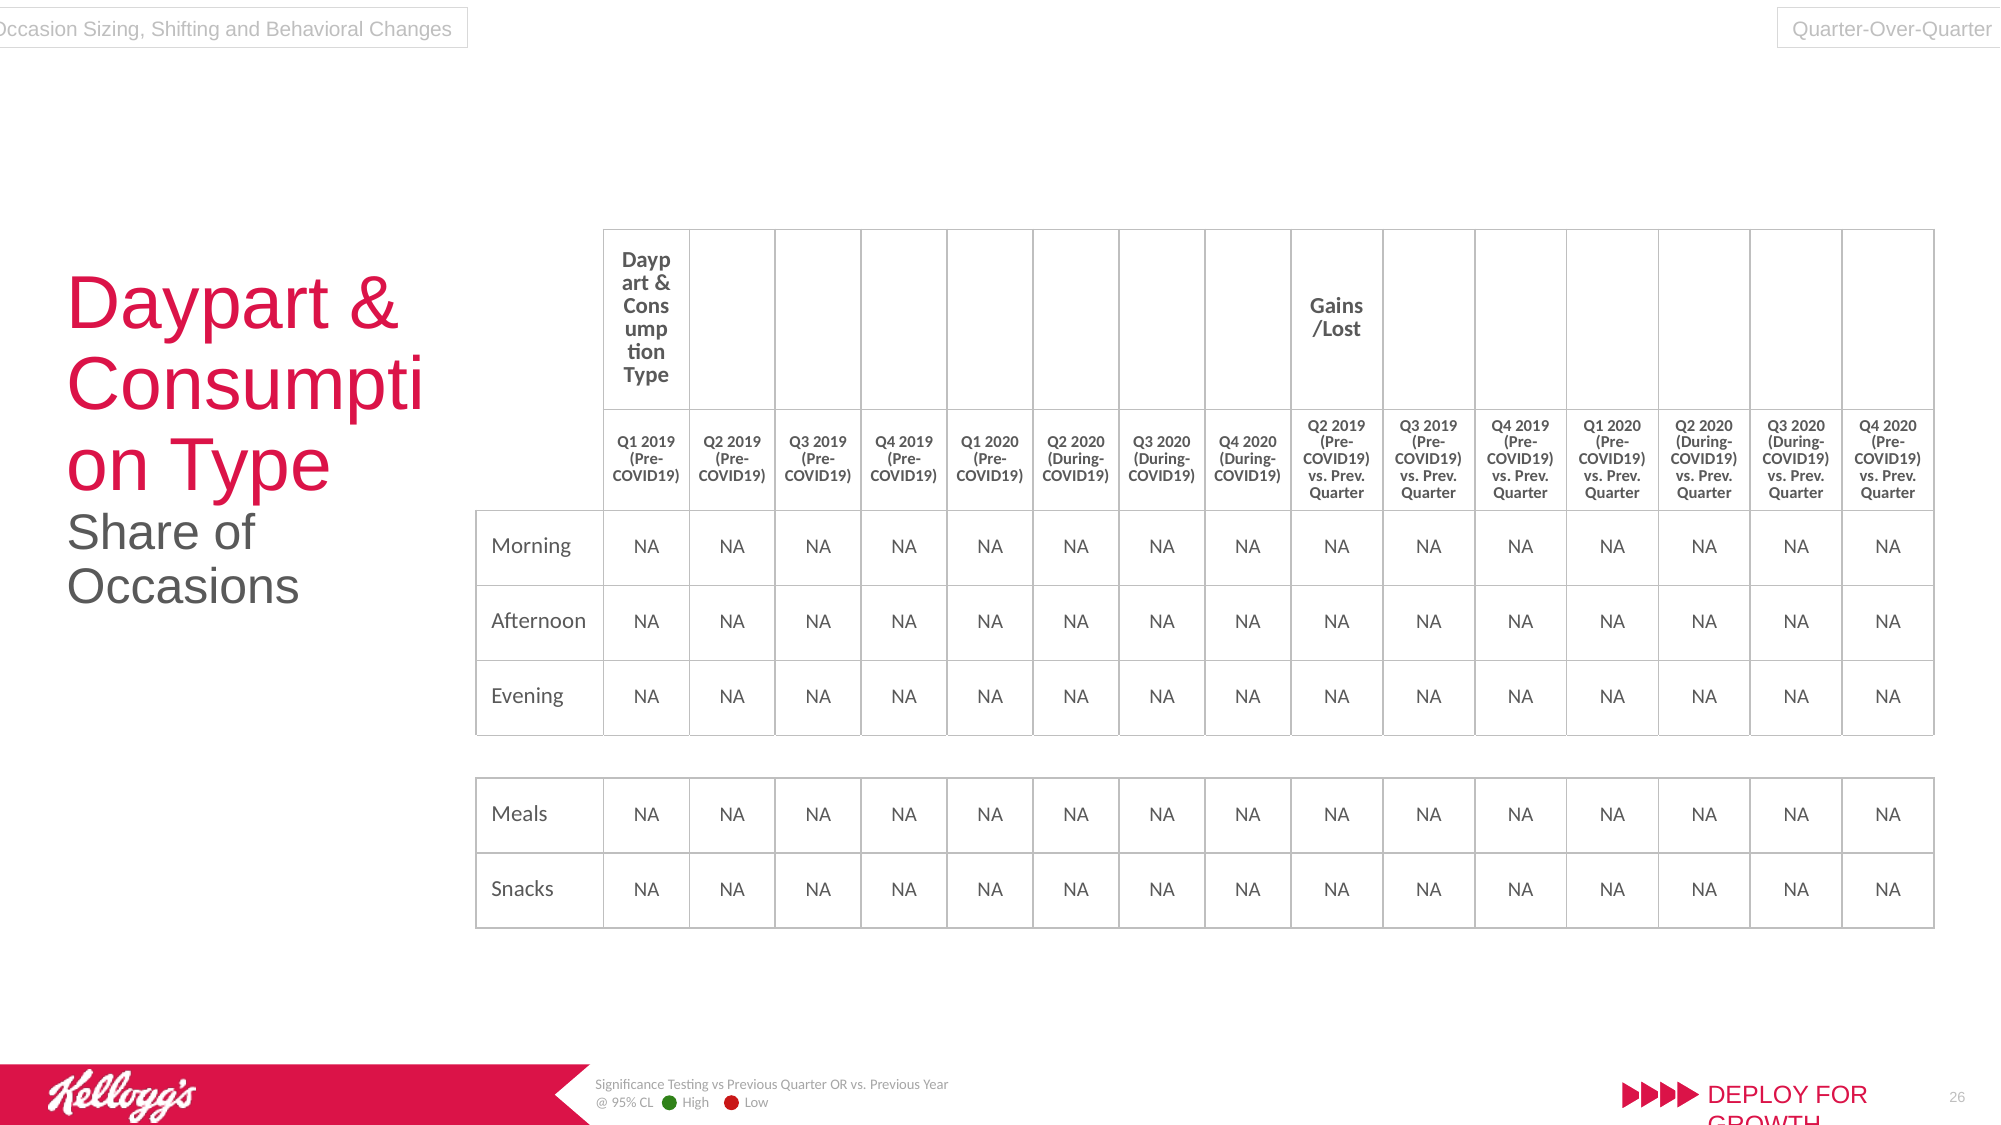

Quarter-Over-Quarter
 Occasion Sizing, Shifting and Behavioral Changes
|  | Daypart & Consumption Type |  |  |  |  |  |  |  | Gains/Lost |  |  |  |  |  |  |
| --- | --- | --- | --- | --- | --- | --- | --- | --- | --- | --- | --- | --- | --- | --- | --- |
|  | Q1 2019 (Pre-COVID19) | Q2 2019 (Pre-COVID19) | Q3 2019 (Pre-COVID19) | Q4 2019 (Pre-COVID19) | Q1 2020 (Pre-COVID19) | Q2 2020 (During-COVID19) | Q3 2020 (During-COVID19) | Q4 2020 (During-COVID19) | Q2 2019 (Pre-COVID19) vs. Prev. Quarter | Q3 2019 (Pre-COVID19) vs. Prev. Quarter | Q4 2019 (Pre-COVID19) vs. Prev. Quarter | Q1 2020 (Pre-COVID19) vs. Prev. Quarter | Q2 2020 (During-COVID19) vs. Prev. Quarter | Q3 2020 (During-COVID19) vs. Prev. Quarter | Q4 2020 (Pre-COVID19) vs. Prev. Quarter |
| Morning | NA | NA | NA | NA | NA | NA | NA | NA | NA | NA | NA | NA | NA | NA | NA |
| Afternoon | NA | NA | NA | NA | NA | NA | NA | NA | NA | NA | NA | NA | NA | NA | NA |
| Evening | NA | NA | NA | NA | NA | NA | NA | NA | NA | NA | NA | NA | NA | NA | NA |
|  |  |  |  |  |  |  |  |  |  |  |  |  |  |  |  |
| Meals | NA | NA | NA | NA | NA | NA | NA | NA | NA | NA | NA | NA | NA | NA | NA |
| Snacks | NA | NA | NA | NA | NA | NA | NA | NA | NA | NA | NA | NA | NA | NA | NA |
Daypart & Consumption Type
Share of Occasions
Significance Testing vs Previous Quarter OR vs. Previous Year
@ 95% CL         High           Low
26